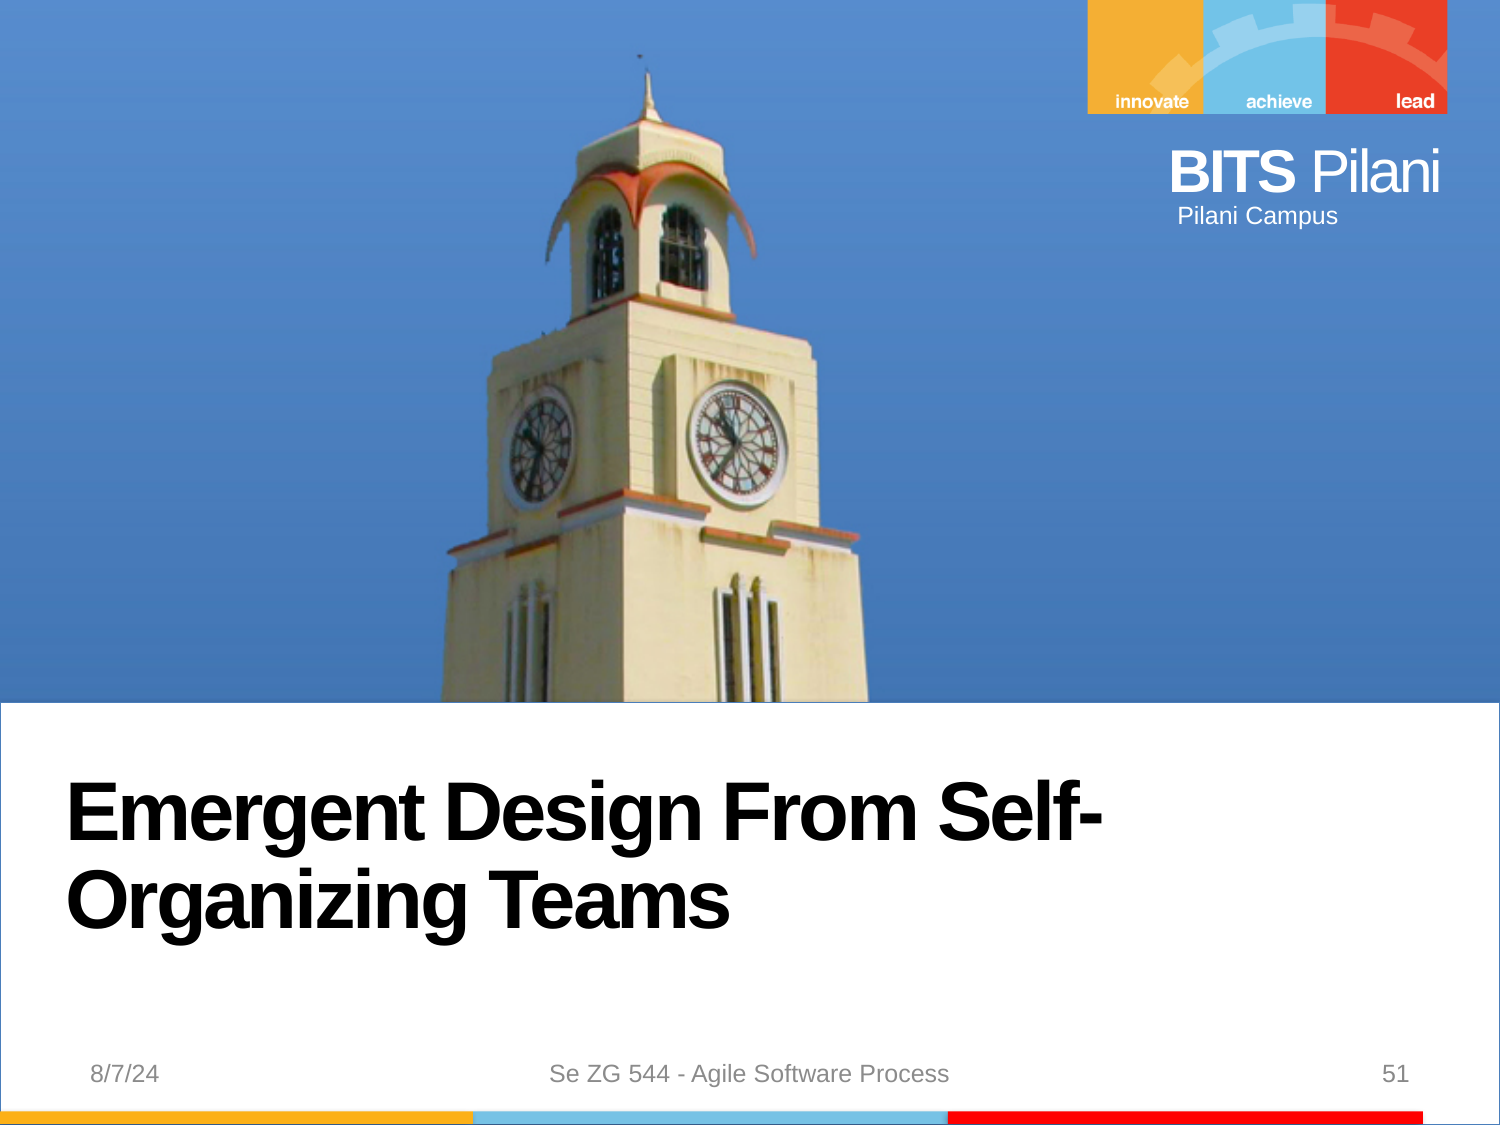

Emergent Design From Self-Organizing Teams
8/7/24
Se ZG 544 - Agile Software Process
51